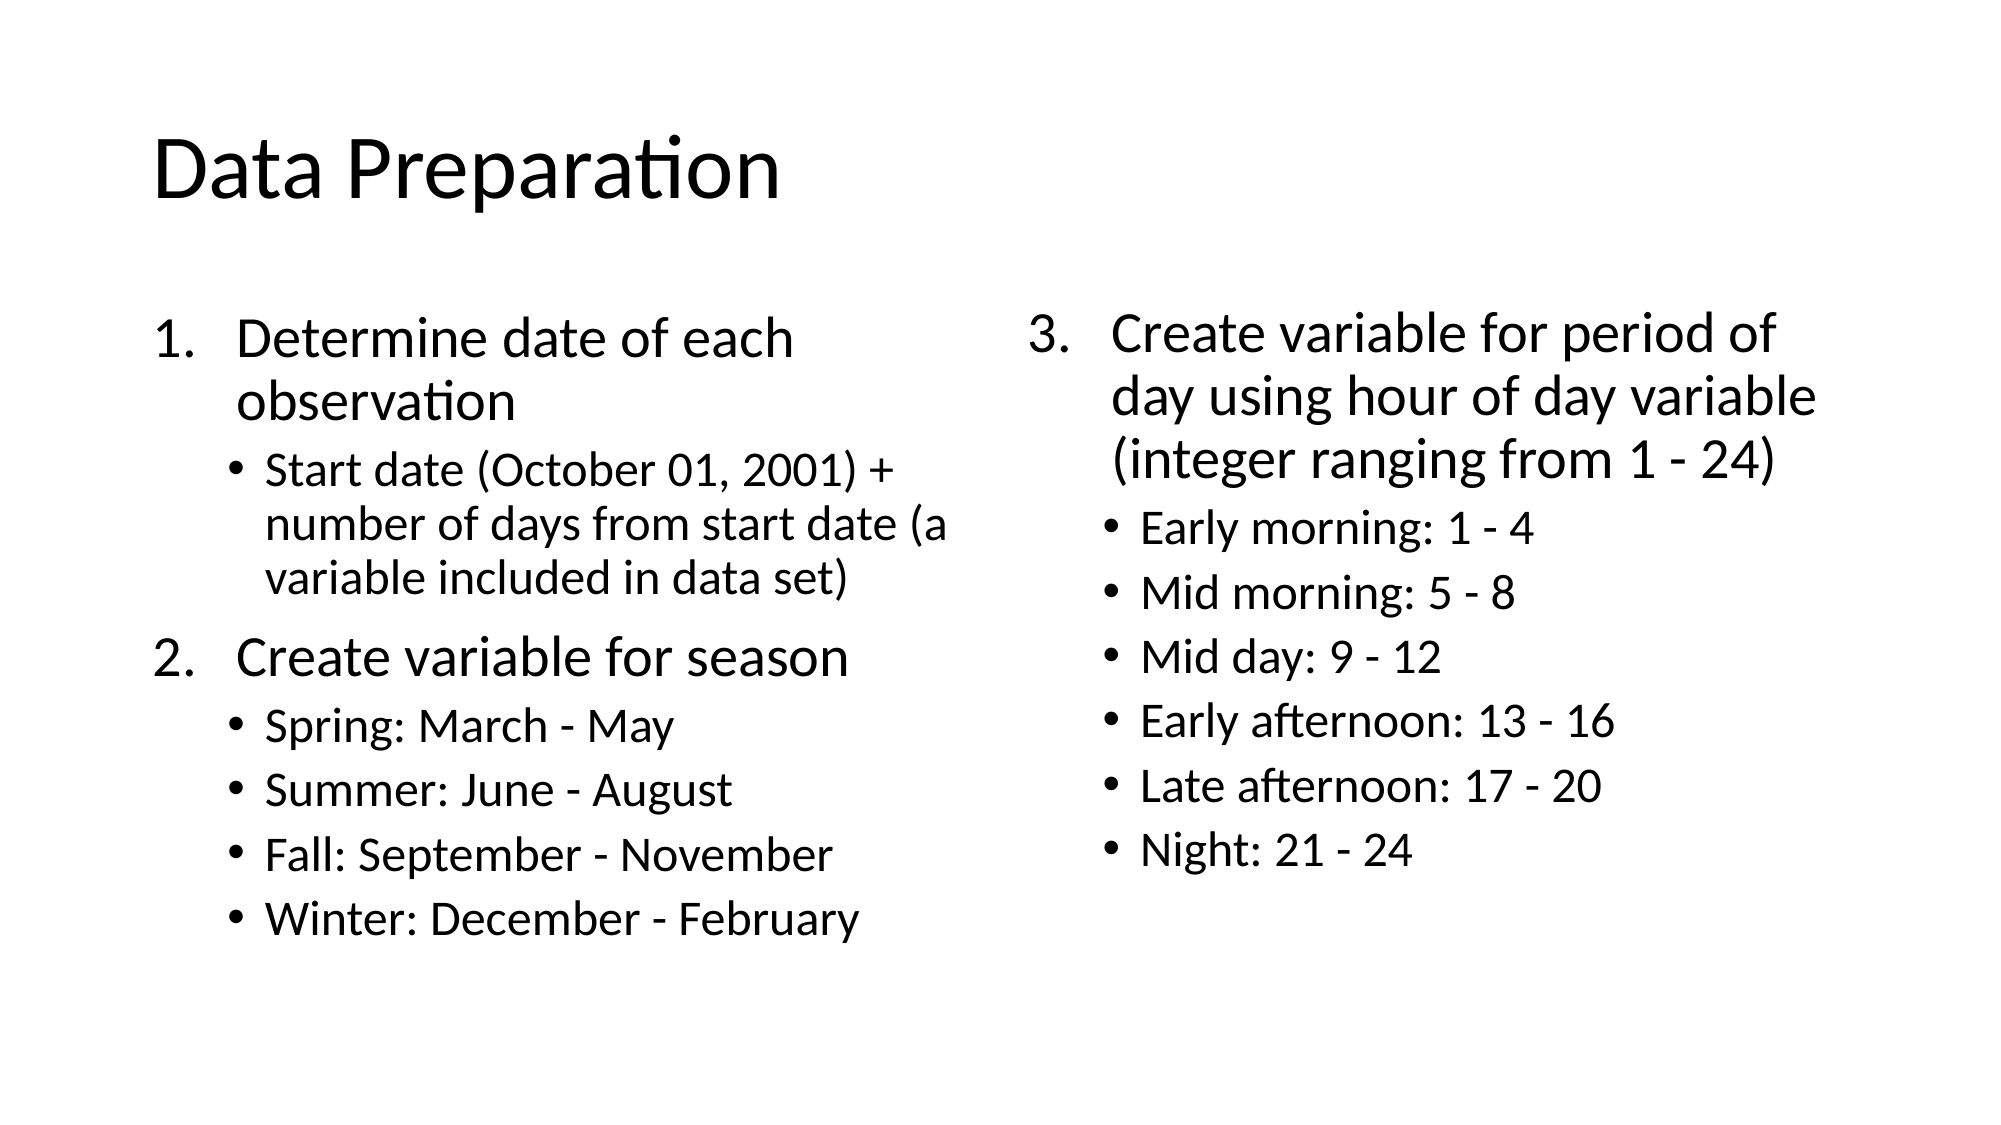

# Data Preparation
D
D
Create variable for period of day using hour of day variable (integer ranging from 1 - 24)
Early morning: 1 - 4
Mid morning: 5 - 8
Mid day: 9 - 12
Early afternoon: 13 - 16
Late afternoon: 17 - 20
Night: 21 - 24

Determine date of each observation
Start date (October 01, 2001) + number of days from start date (a variable included in data set)
Create variable for season
Spring: March - May
Summer: June - August
Fall: September - November
Winter: December - February